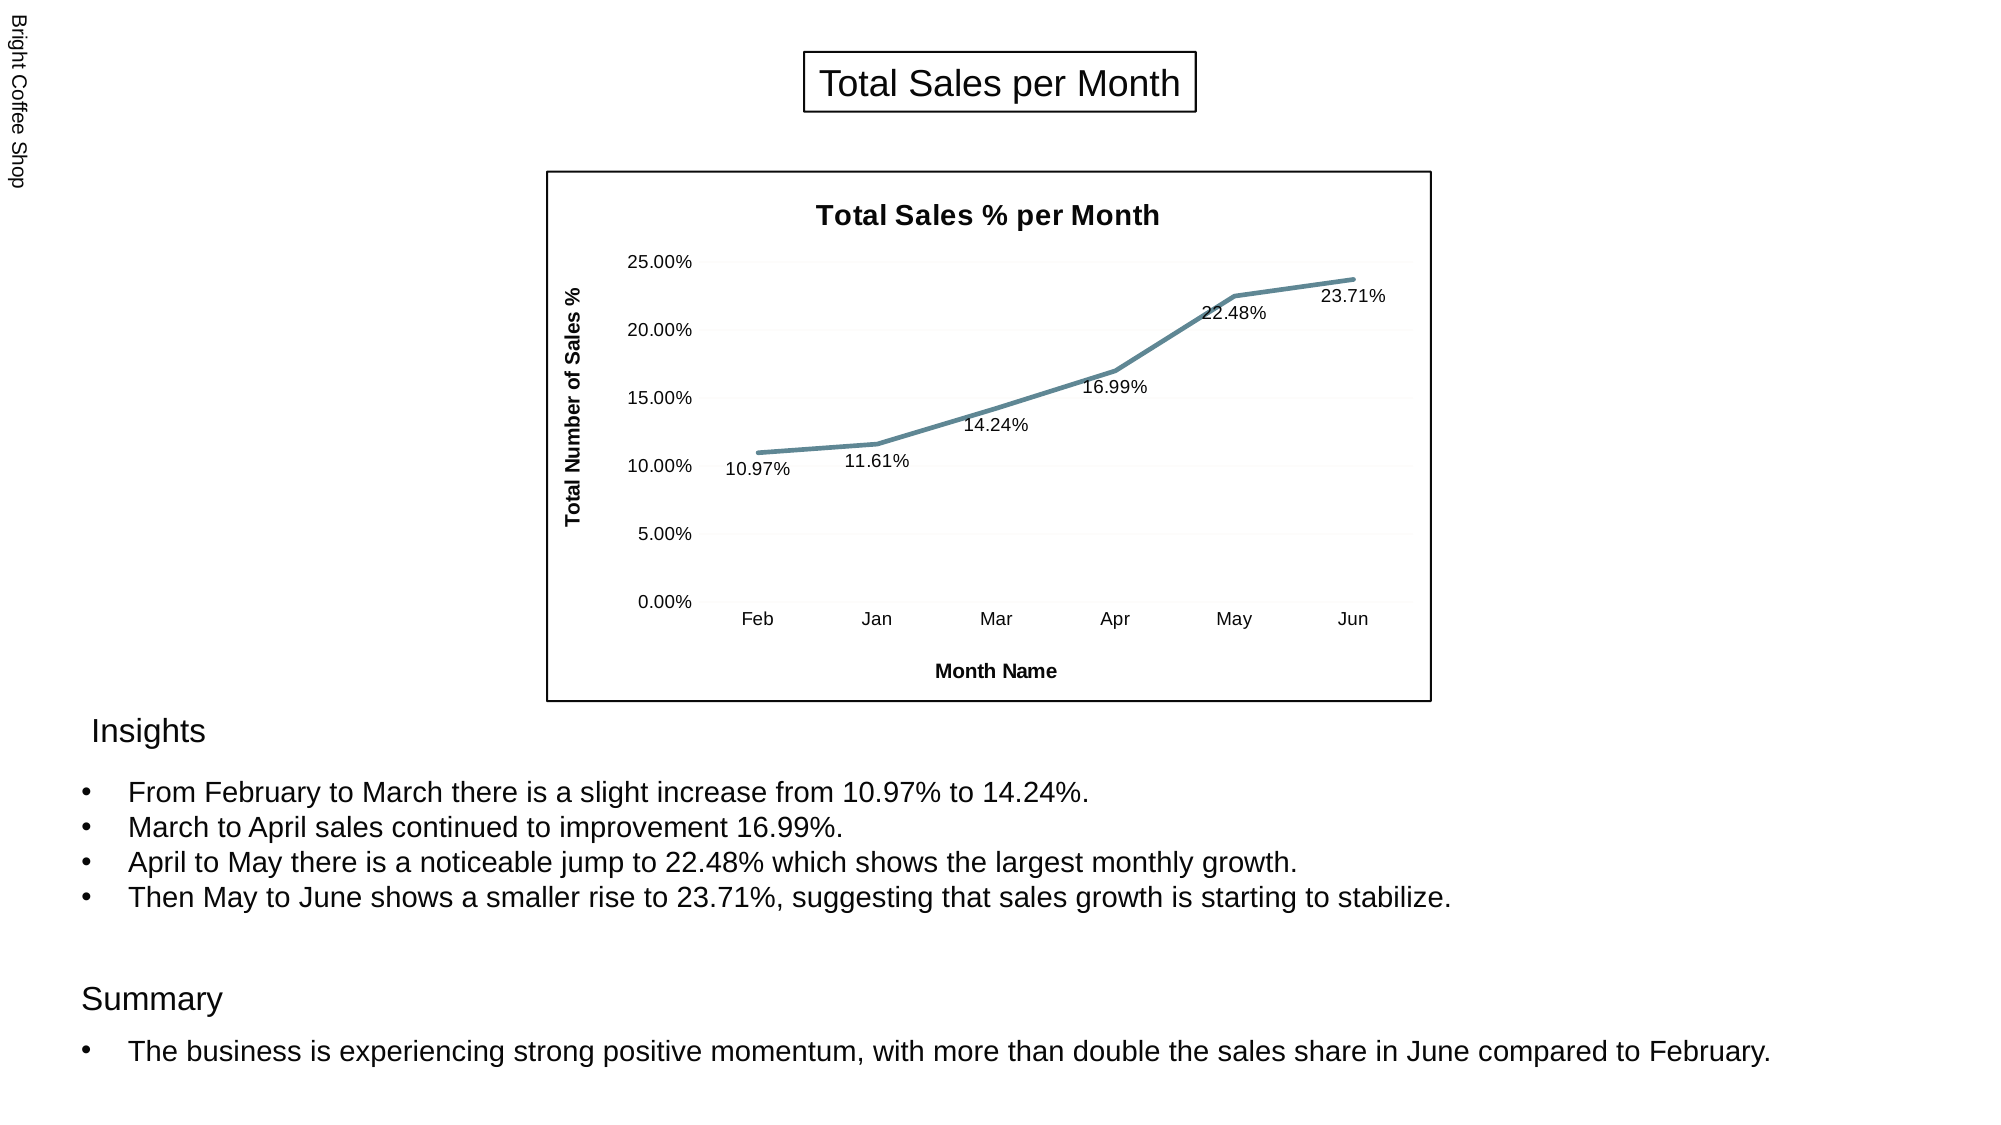

Total Sales per Month

### Chart: Total Sales % per Month

| Category | Total |
|---|---|
| Feb | 0.10970653719252126 |
| Jan | 0.11611094718205961 |
| Mar | 0.14236567504493147 |
| Apr | 0.169901284905711 |
| May | 0.22483838085785562 |
| Jun | 0.23707717481692106 |
Bright Coffee Shop
Insights
From February to March there is a slight increase from 10.97% to 14.24%.
March to April sales continued to improvement 16.99%.
April to May there is a noticeable jump to 22.48% which shows the largest monthly growth.
Then May to June shows a smaller rise to 23.71%, suggesting that sales growth is starting to stabilize.
Summary
The business is experiencing strong positive momentum, with more than double the sales share in June compared to February.